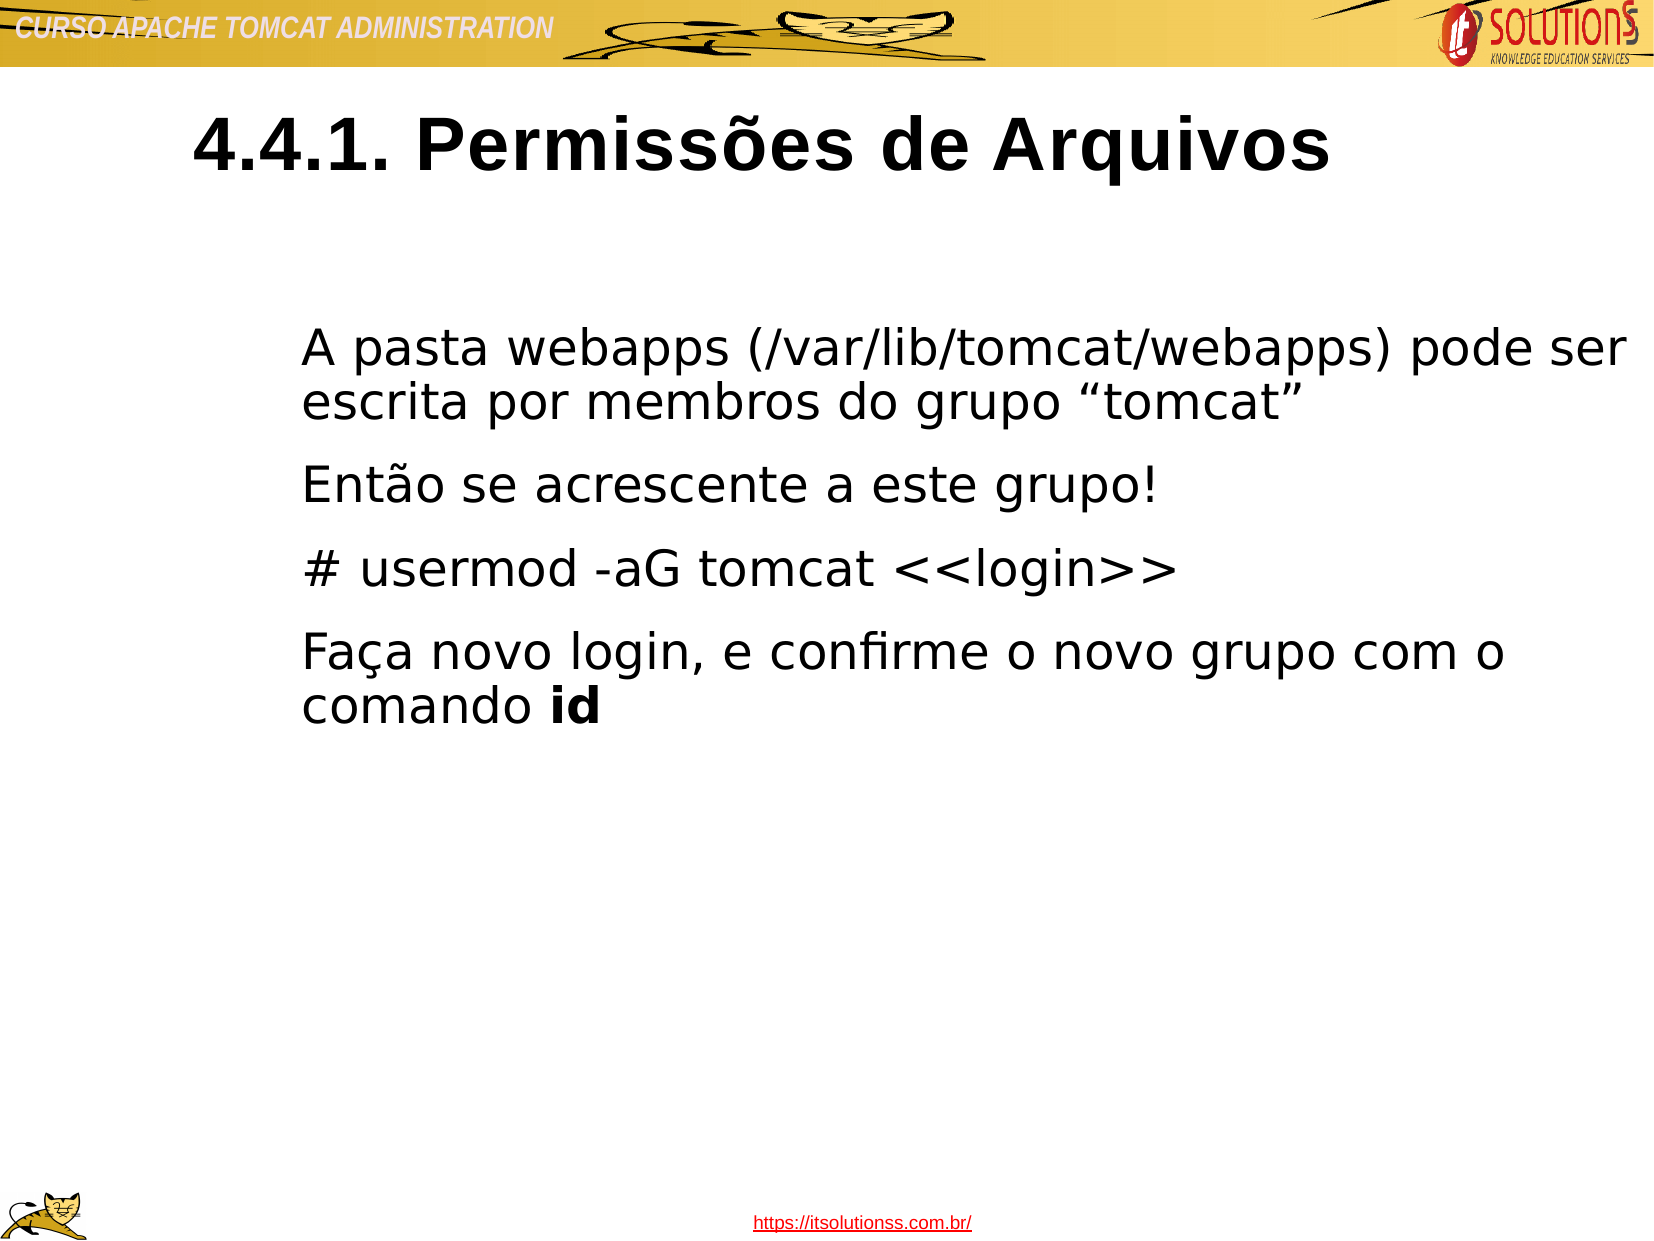

4.4.1. Permissões de Arquivos
A pasta webapps (/var/lib/tomcat/webapps) pode ser escrita por membros do grupo “tomcat”
Então se acrescente a este grupo!
# usermod -aG tomcat <<login>>
Faça novo login, e confirme o novo grupo com o comando id